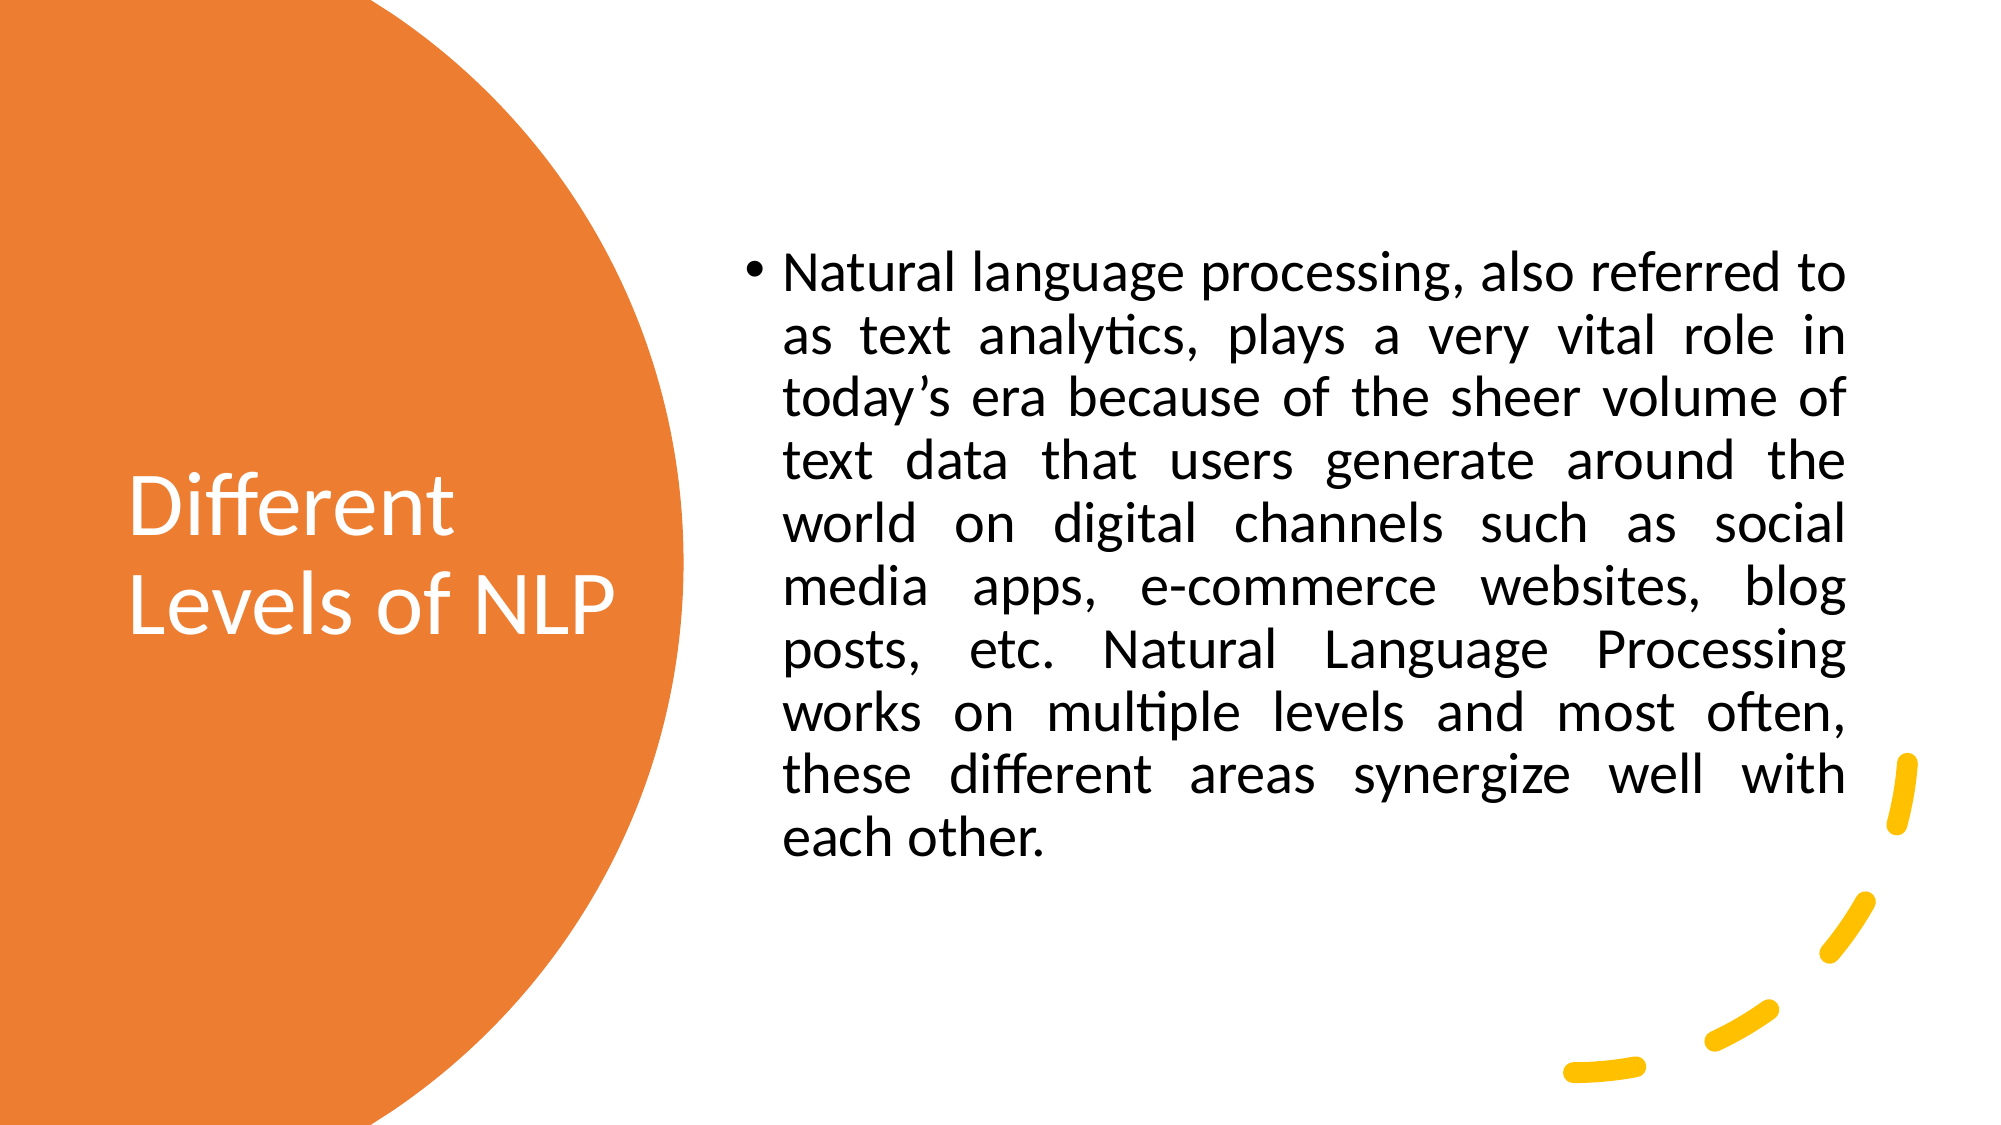

Natural language processing, also referred to as text analytics, plays a very vital role in today’s era because of the sheer volume of text data that users generate around the world on digital channels such as social media apps, e-commerce websites, blog posts, etc. Natural Language Processing works on multiple levels and most often, these different areas synergize well with each other.
# Different Levels of NLP